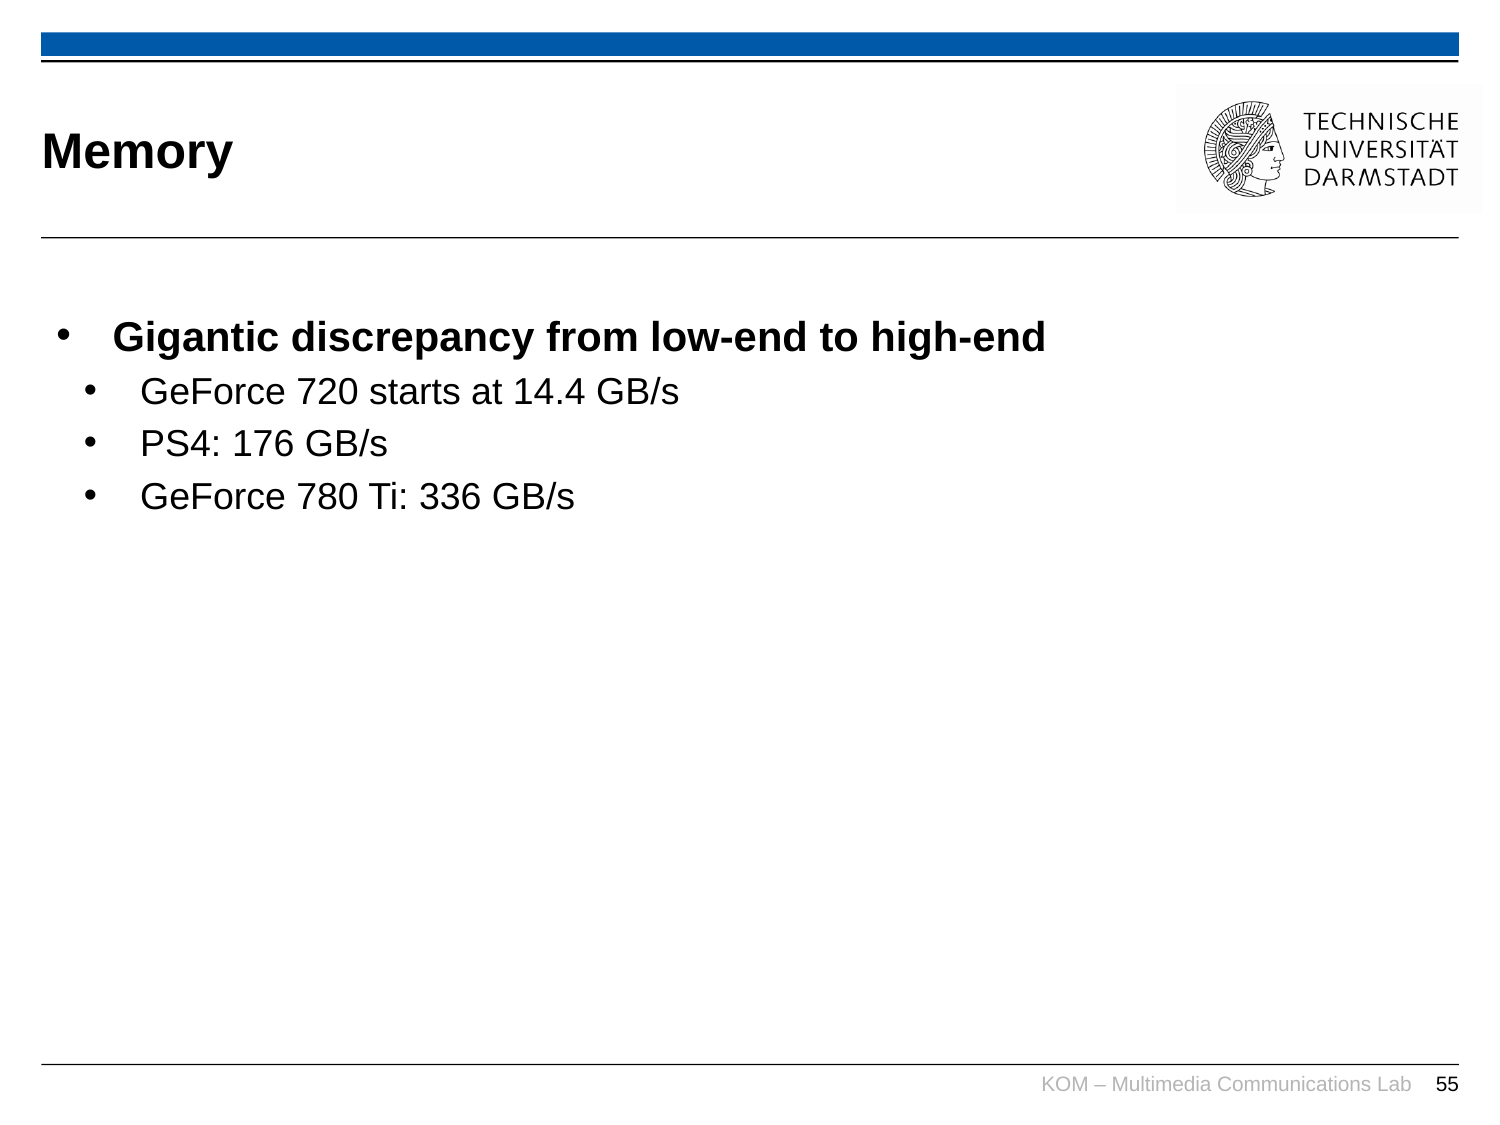

# Memory

Gigantic discrepancy from low-end to high-end
GeForce 720 starts at 14.4 GB/s
PS4: 176 GB/s
GeForce 780 Ti: 336 GB/s